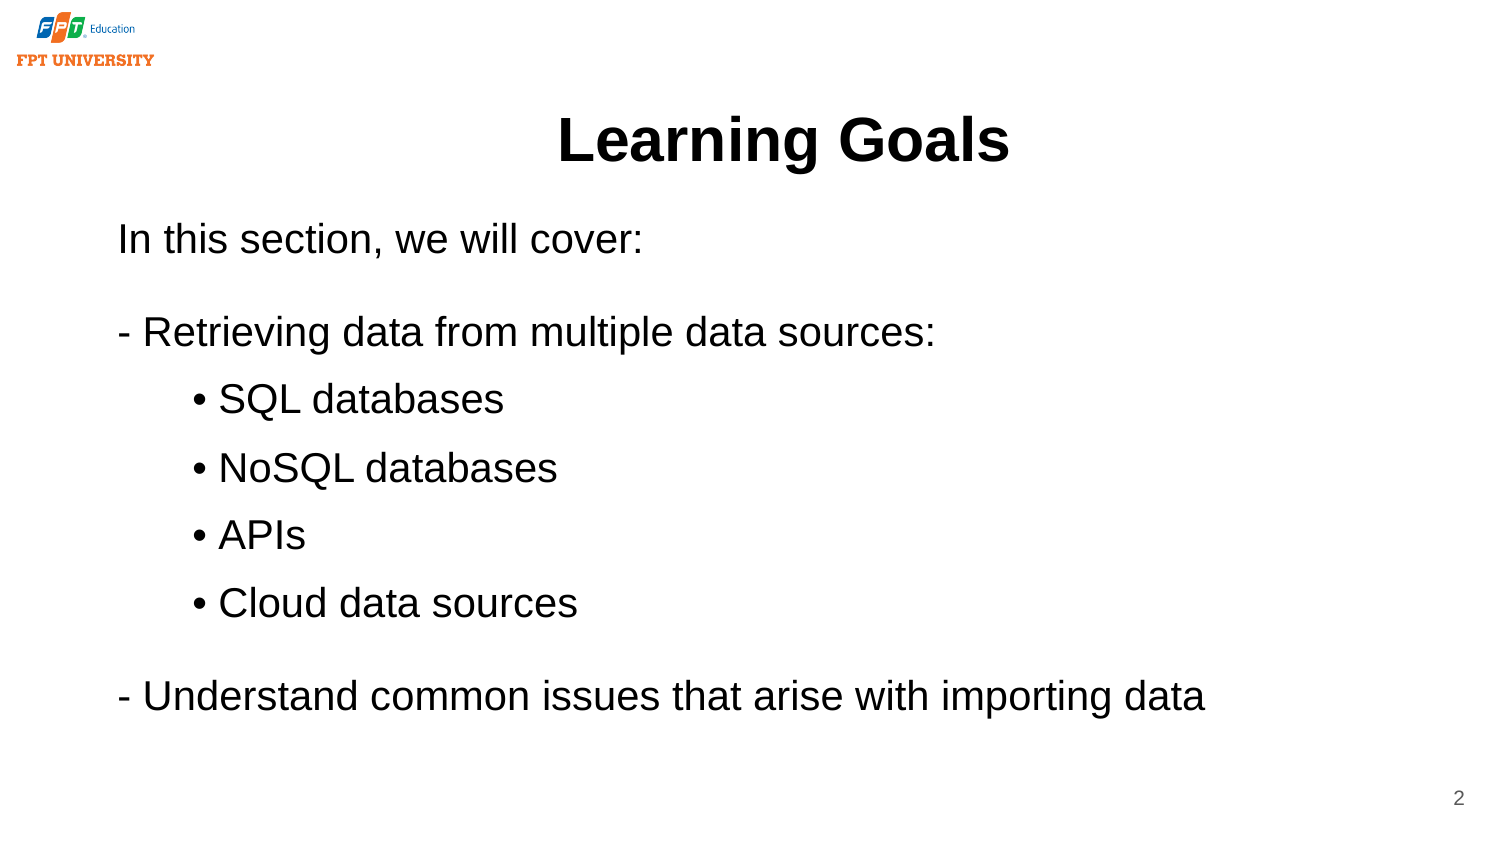

# Learning Goals
In this section, we will cover:

- Retrieving data from multiple data sources:
• SQL databases
• NoSQL databases
• APIs
• Cloud data sources

- Understand common issues that arise with importing data

2